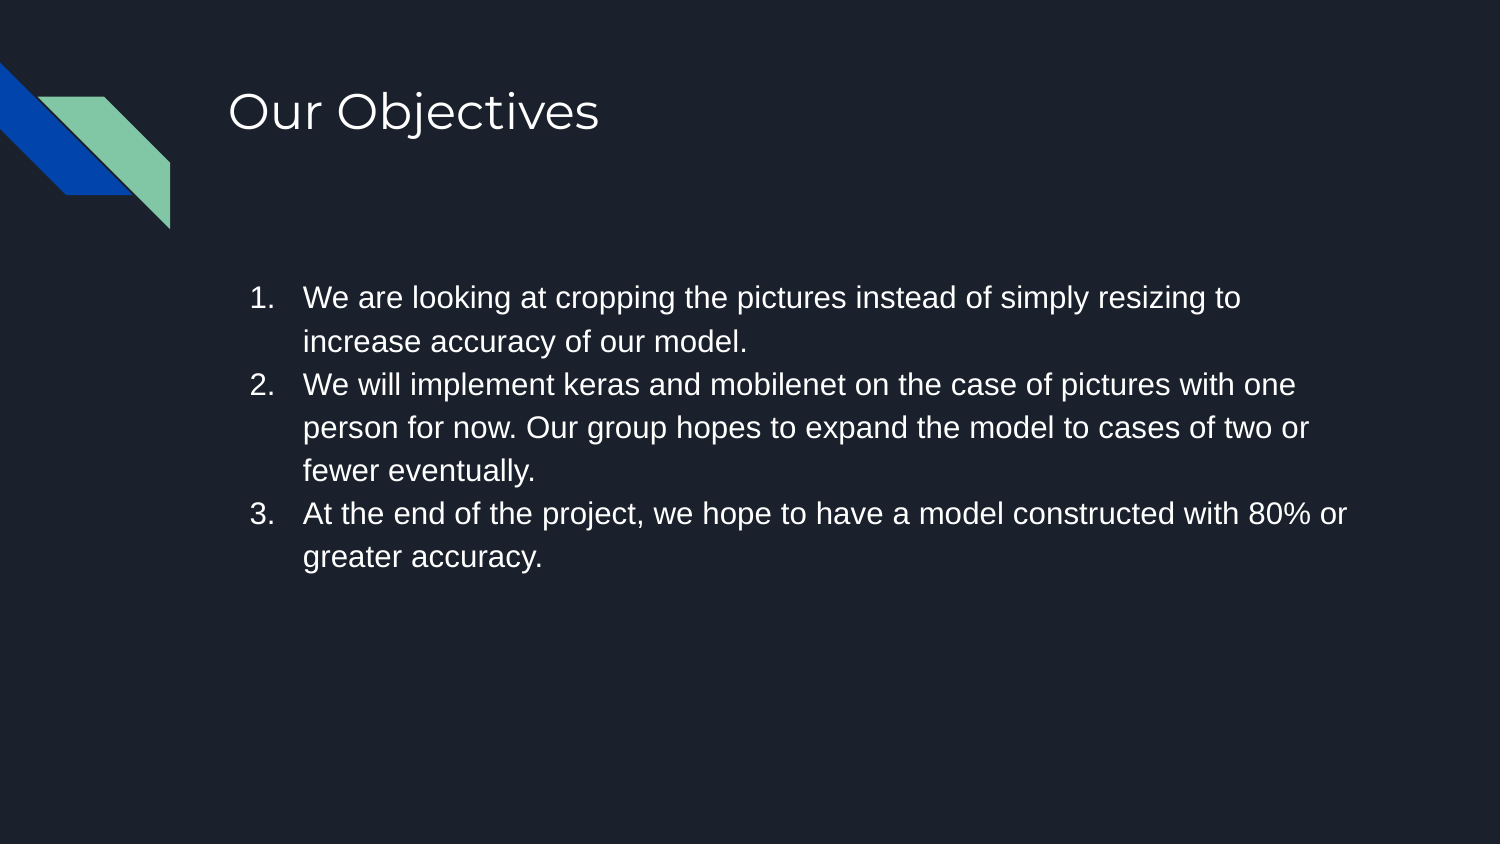

# Our Objectives
We are looking at cropping the pictures instead of simply resizing to increase accuracy of our model.
We will implement keras and mobilenet on the case of pictures with one person for now. Our group hopes to expand the model to cases of two or fewer eventually.
At the end of the project, we hope to have a model constructed with 80% or greater accuracy.